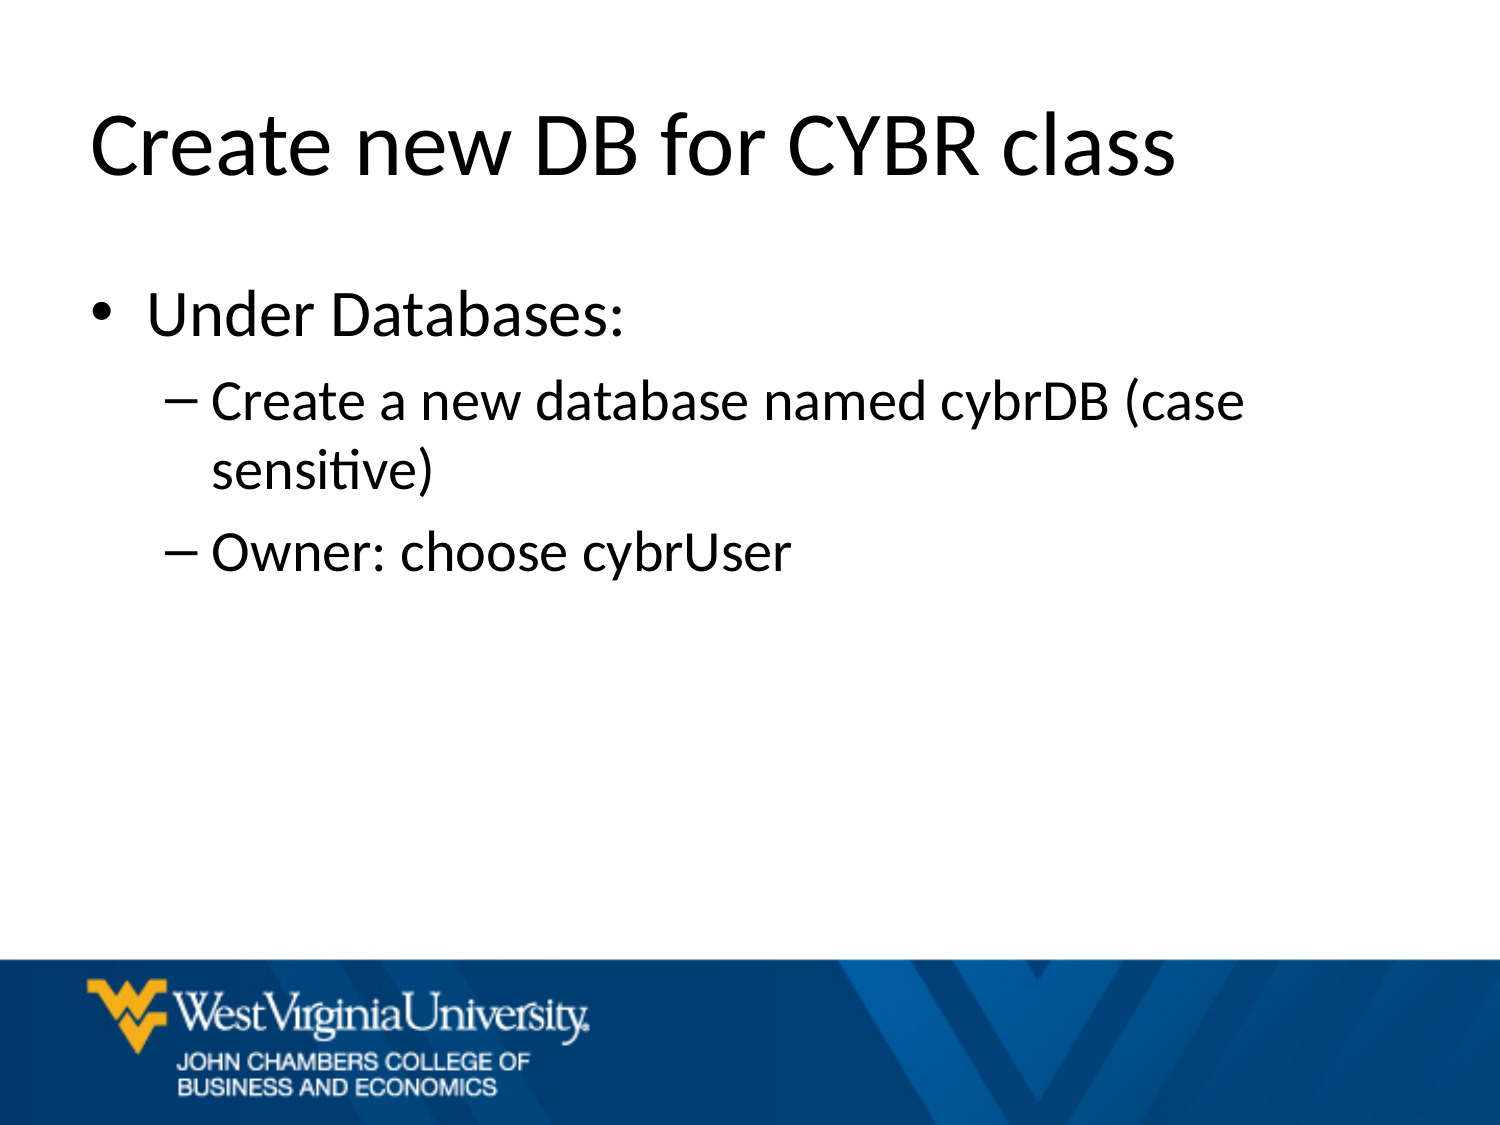

# Create new DB for CYBR class
Under Databases:
Create a new database named cybrDB (case sensitive)
Owner: choose cybrUser